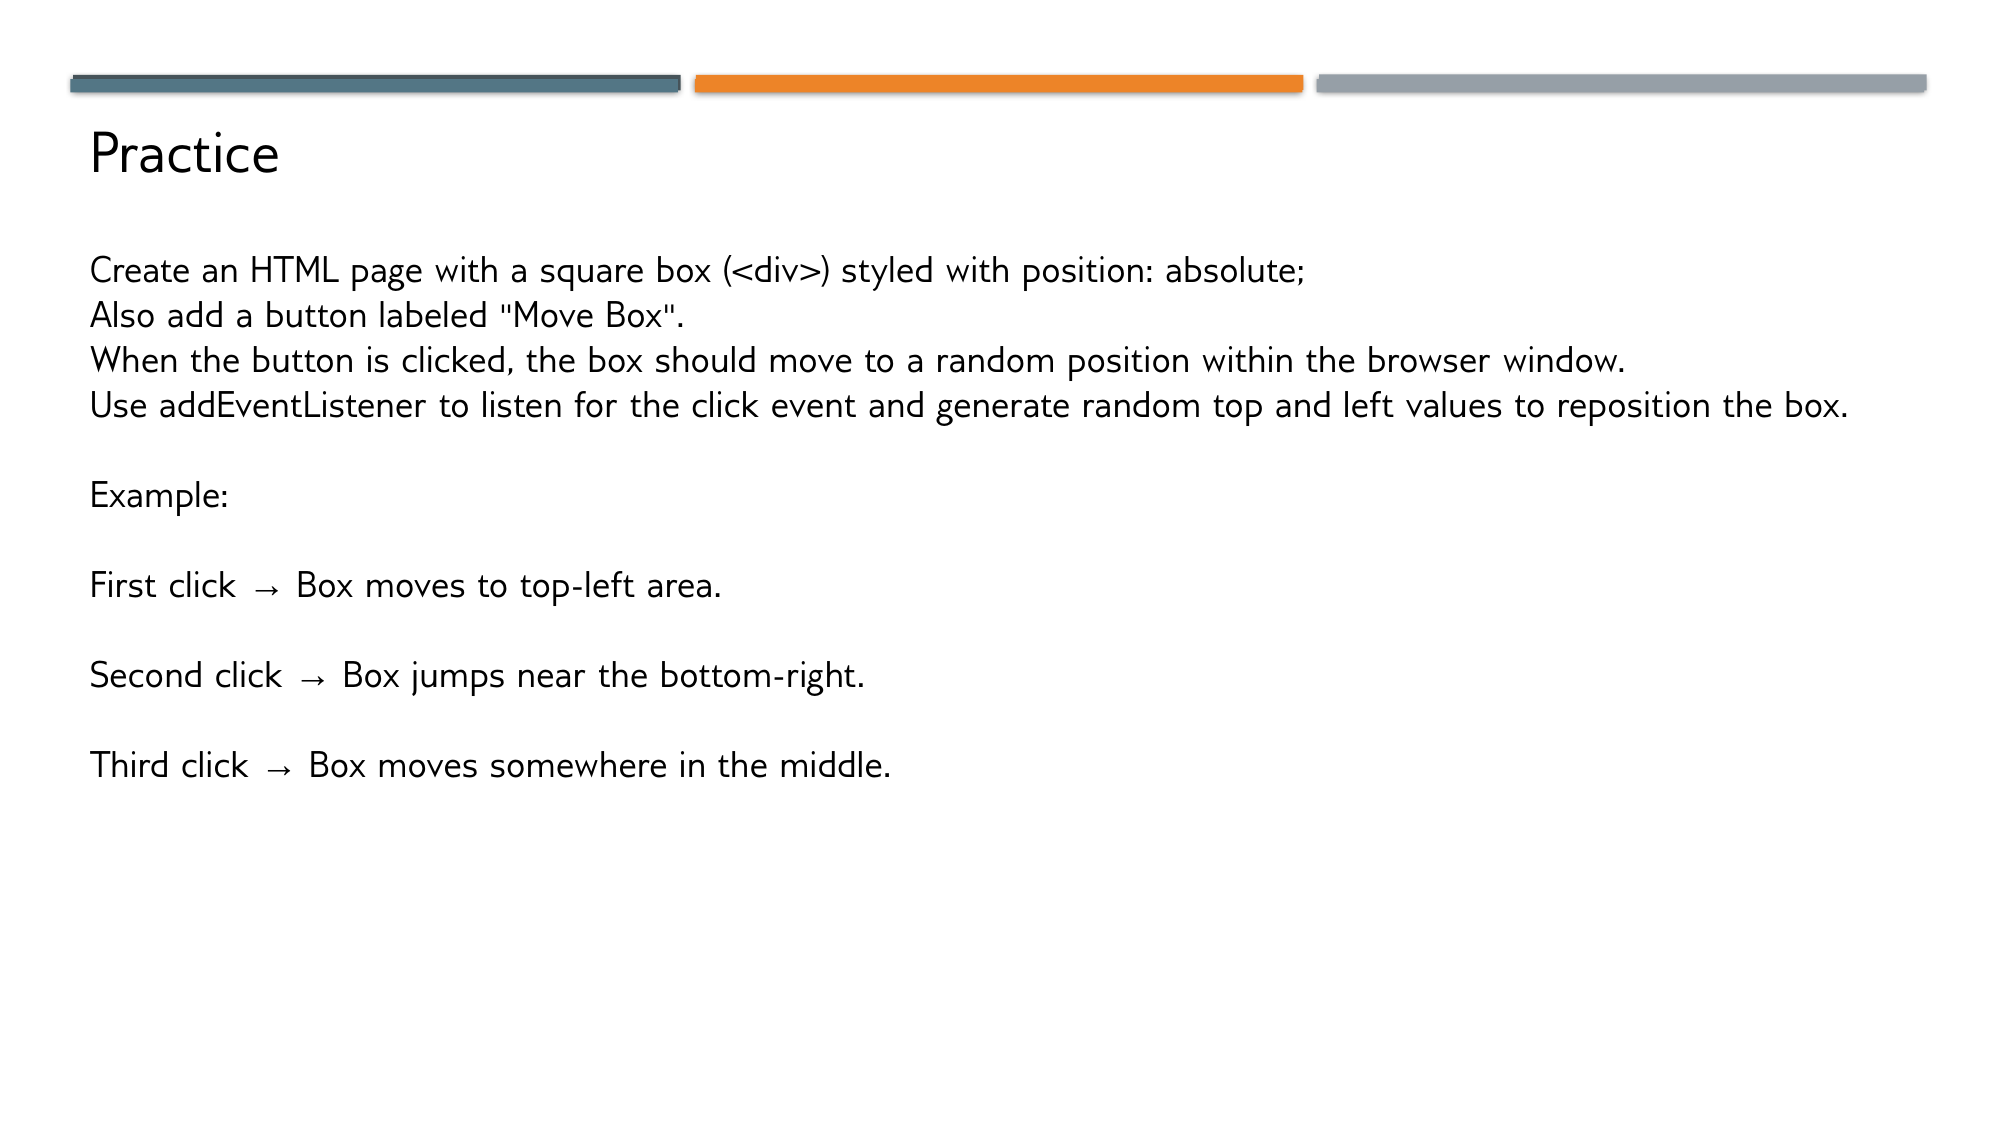

# Practice
Create an HTML page with a square box (<div>) styled with position: absolute;
Also add a button labeled "Move Box".
When the button is clicked, the box should move to a random position within the browser window.
Use addEventListener to listen for the click event and generate random top and left values to reposition the box.

Example:

First click → Box moves to top-left area.

Second click → Box jumps near the bottom-right.

Third click → Box moves somewhere in the middle.